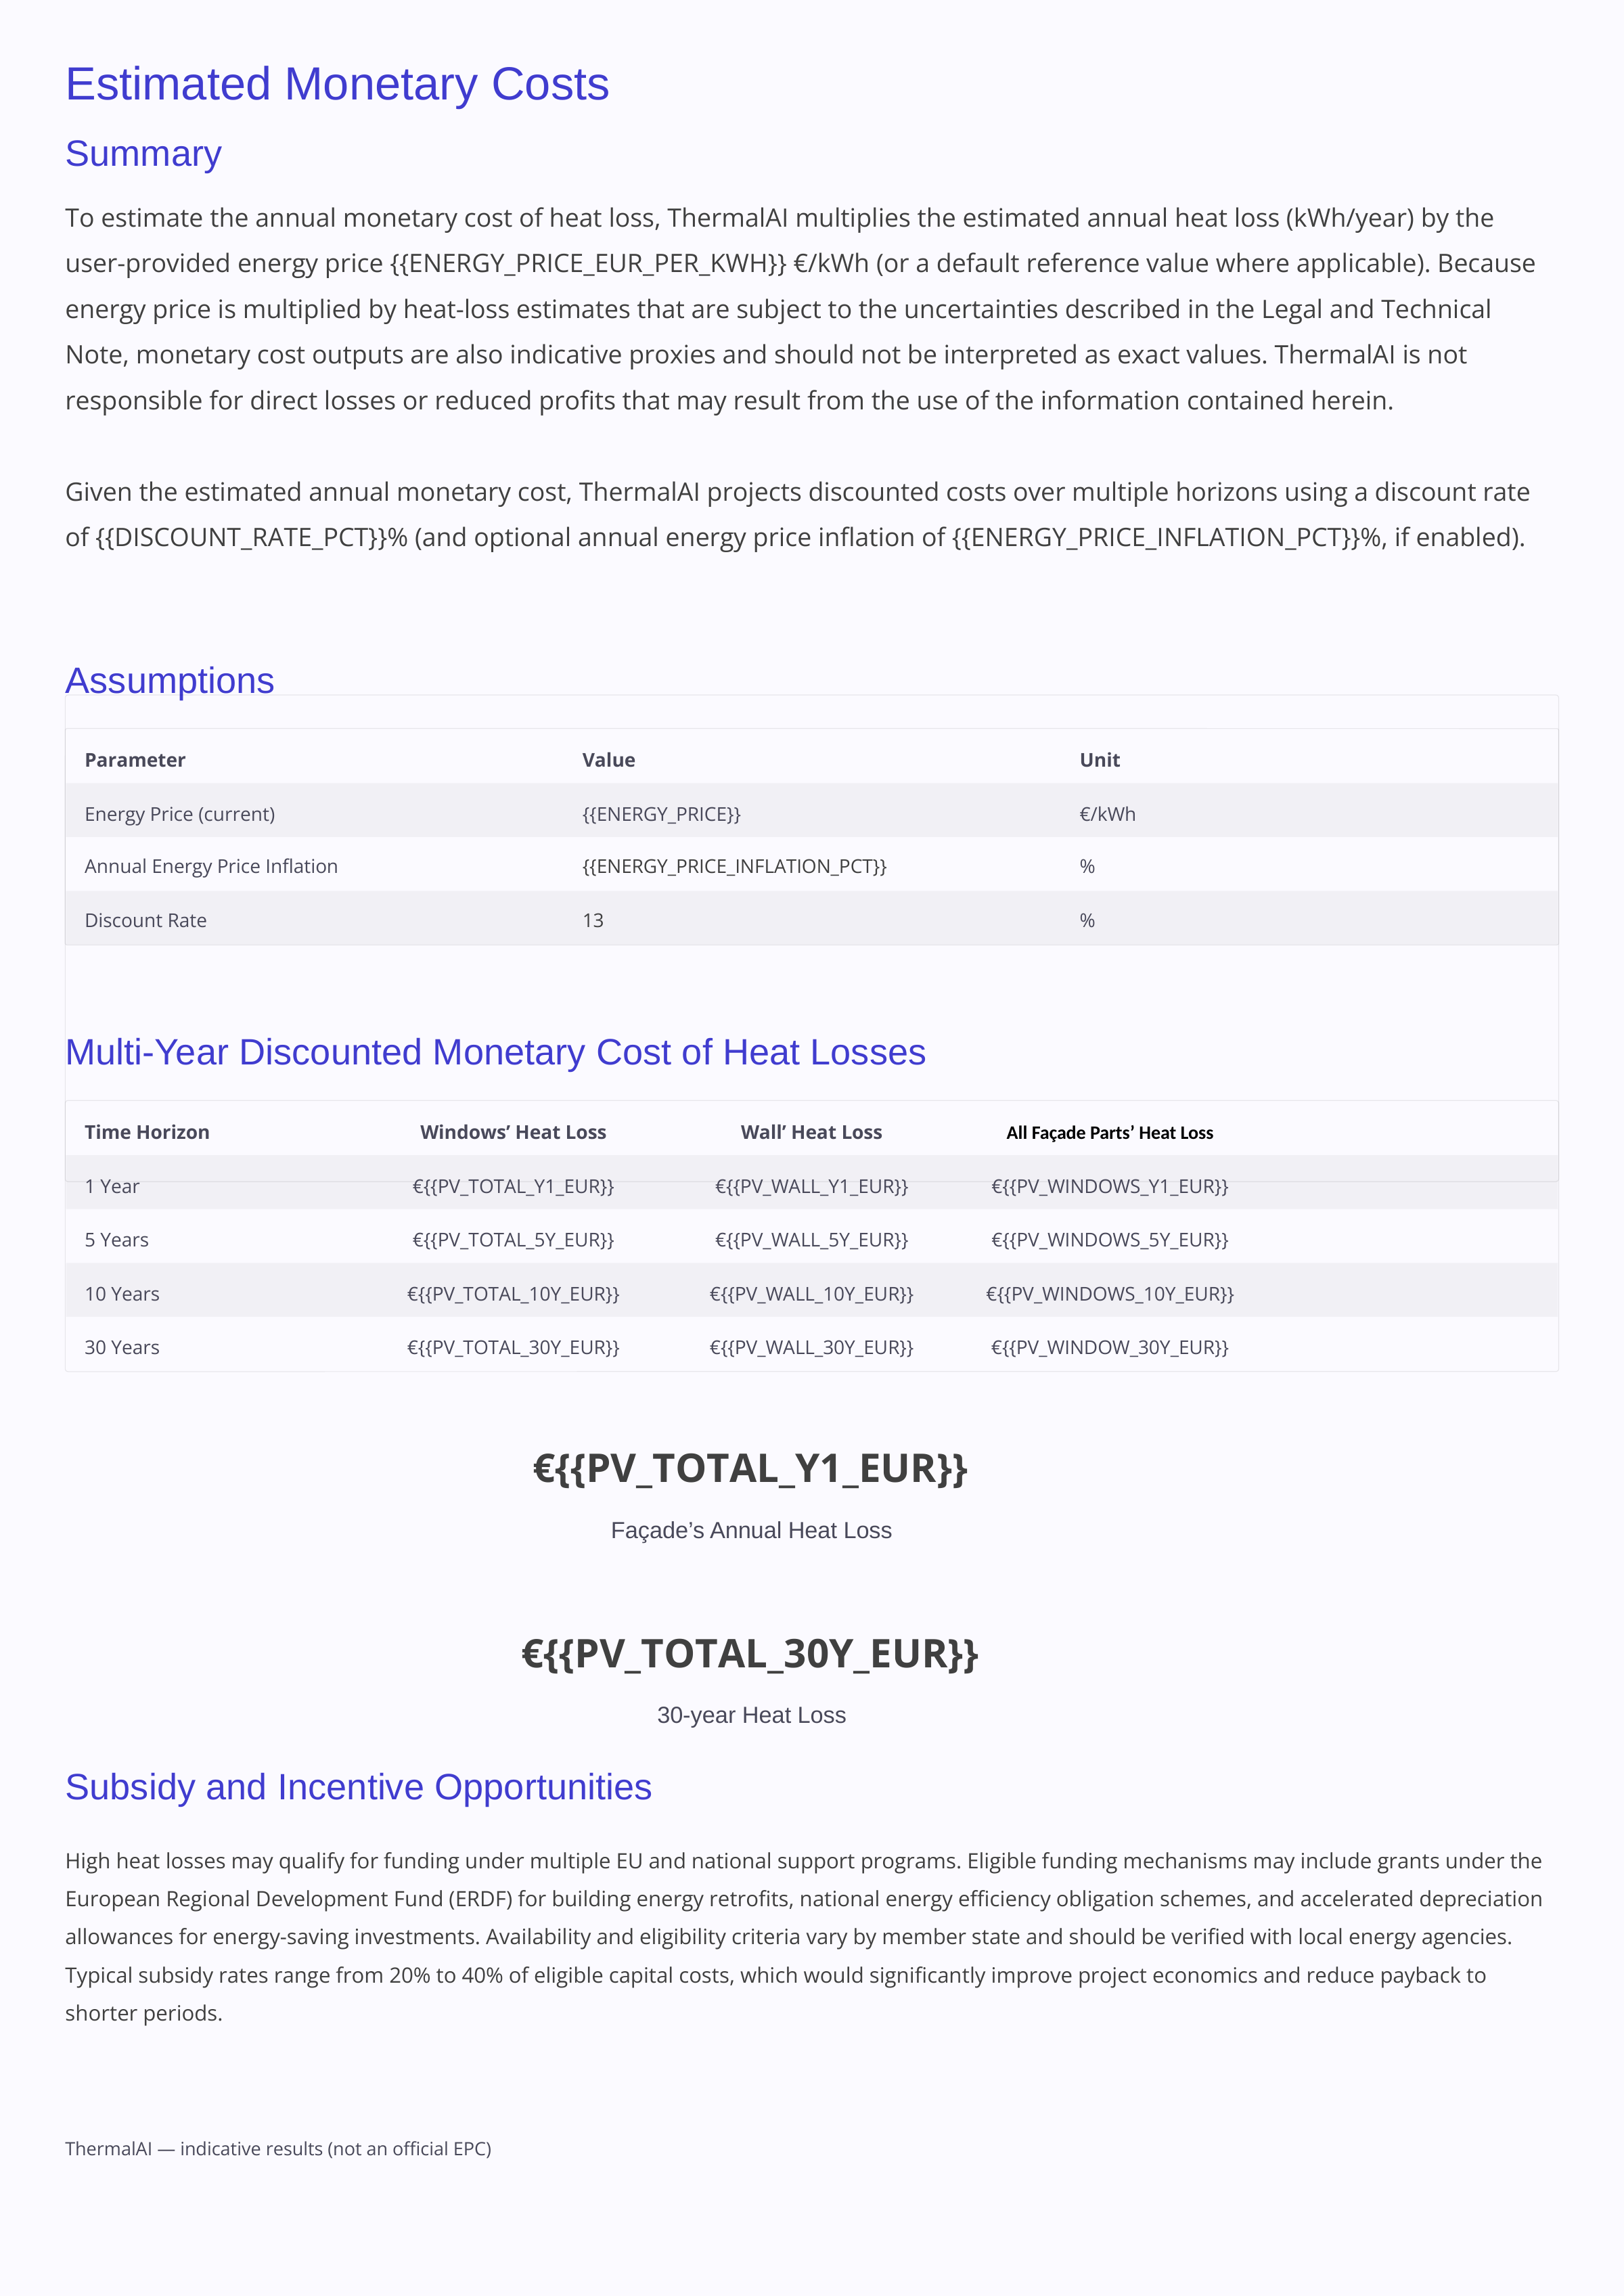

Estimated Monetary Costs
Summary
To estimate the annual monetary cost of heat loss, ThermalAI multiplies the estimated annual heat loss (kWh/year) by the user-provided energy price {{ENERGY_PRICE_EUR_PER_KWH}} €/kWh (or a default reference value where applicable). Because energy price is multiplied by heat-loss estimates that are subject to the uncertainties described in the Legal and Technical Note, monetary cost outputs are also indicative proxies and should not be interpreted as exact values. ThermalAI is not responsible for direct losses or reduced profits that may result from the use of the information contained herein.

Given the estimated annual monetary cost, ThermalAI projects discounted costs over multiple horizons using a discount rate of {{DISCOUNT_RATE_PCT}}% (and optional annual energy price inflation of {{ENERGY_PRICE_INFLATION_PCT}}%, if enabled).
Assumptions

Parameter
Value
Unit

Energy Price (current)
{{ENERGY_PRICE}}
€/kWh

Annual Energy Price Inflation
{{ENERGY_PRICE_INFLATION_PCT}}
%

Discount Rate
13
%
Multi-Year Discounted Monetary Cost of Heat Losses

Time Horizon
Windows’ Heat Loss
Wall’ Heat Loss
All Façade Parts’ Heat Loss

1 Year
€{{PV_TOTAL_Y1_EUR}}
€{{PV_WALL_Y1_EUR}}
€{{PV_WINDOWS_Y1_EUR}}

5 Years
€{{PV_TOTAL_5Y_EUR}}
€{{PV_WALL_5Y_EUR}}
€{{PV_WINDOWS_5Y_EUR}}

10 Years
€{{PV_TOTAL_10Y_EUR}}
€{{PV_WALL_10Y_EUR}}
€{{PV_WINDOWS_10Y_EUR}}

30 Years
€{{PV_TOTAL_30Y_EUR}}
€{{PV_WALL_30Y_EUR}}
€{{PV_WINDOW_30Y_EUR}}
€{{PV_TOTAL_Y1_EUR}}

Façade’s Annual Heat Loss
€{{PV_TOTAL_30Y_EUR}}
30-year Heat Loss
Subsidy and Incentive Opportunities
High heat losses may qualify for funding under multiple EU and national support programs. Eligible funding mechanisms may include grants under the European Regional Development Fund (ERDF) for building energy retrofits, national energy efficiency obligation schemes, and accelerated depreciation allowances for energy-saving investments. Availability and eligibility criteria vary by member state and should be verified with local energy agencies. Typical subsidy rates range from 20% to 40% of eligible capital costs, which would significantly improve project economics and reduce payback to shorter periods.
ThermalAI — indicative results (not an official EPC)